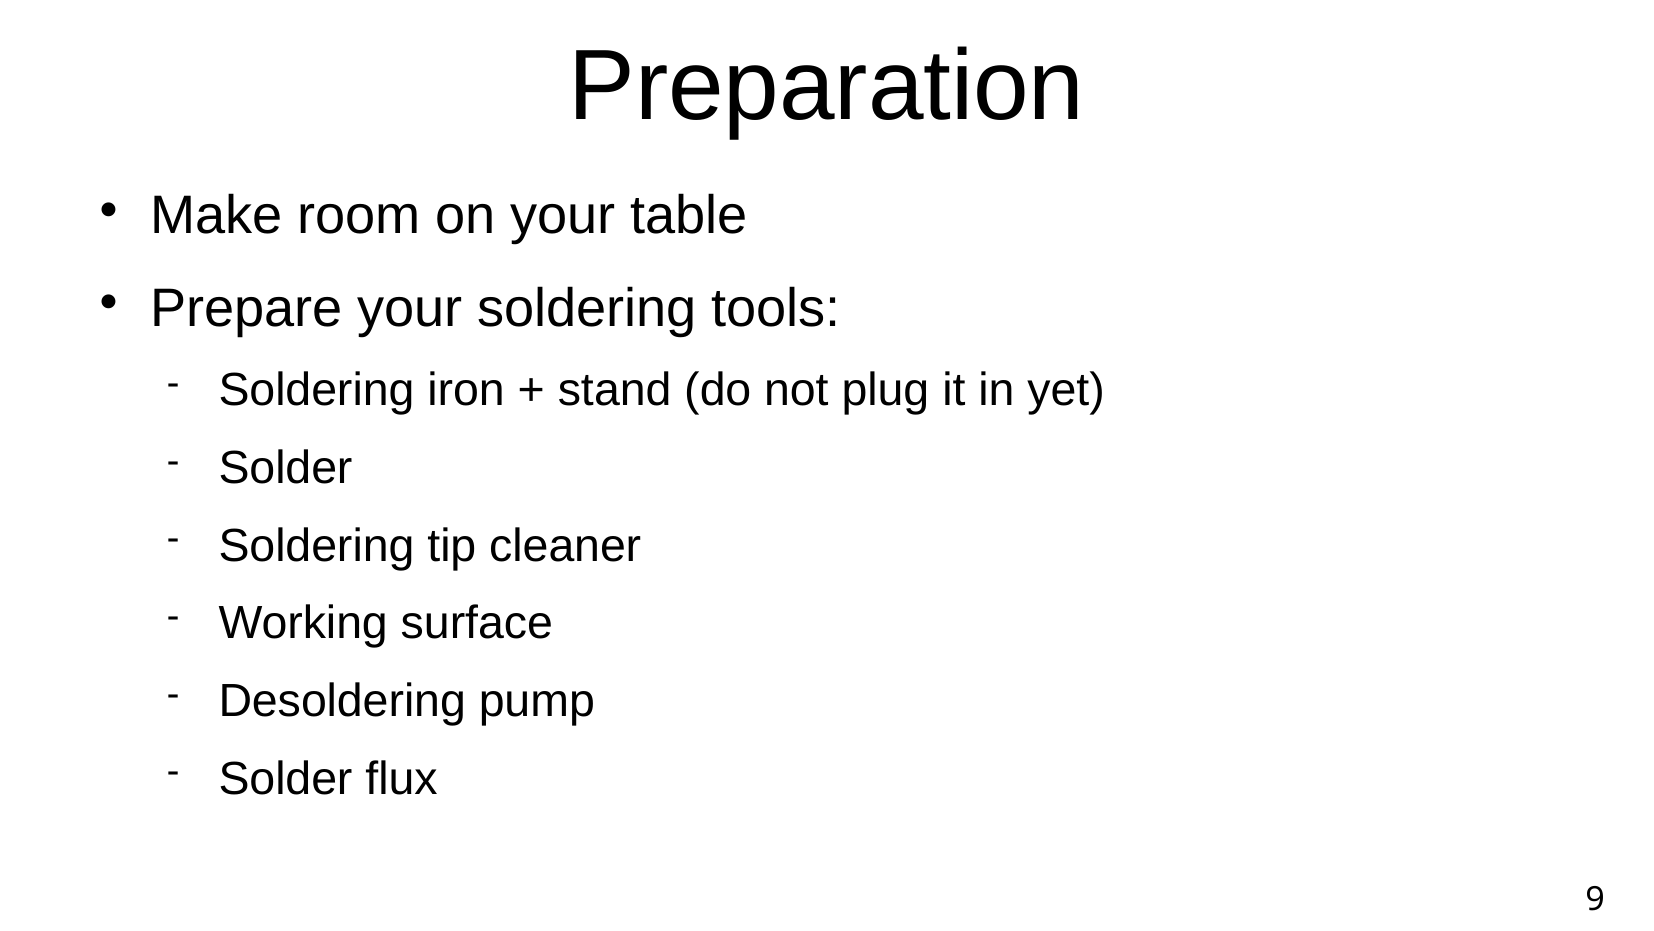

Preparation
Make room on your table
Prepare your soldering tools:
Soldering iron + stand (do not plug it in yet)
Solder
Soldering tip cleaner
Working surface
Desoldering pump
Solder flux